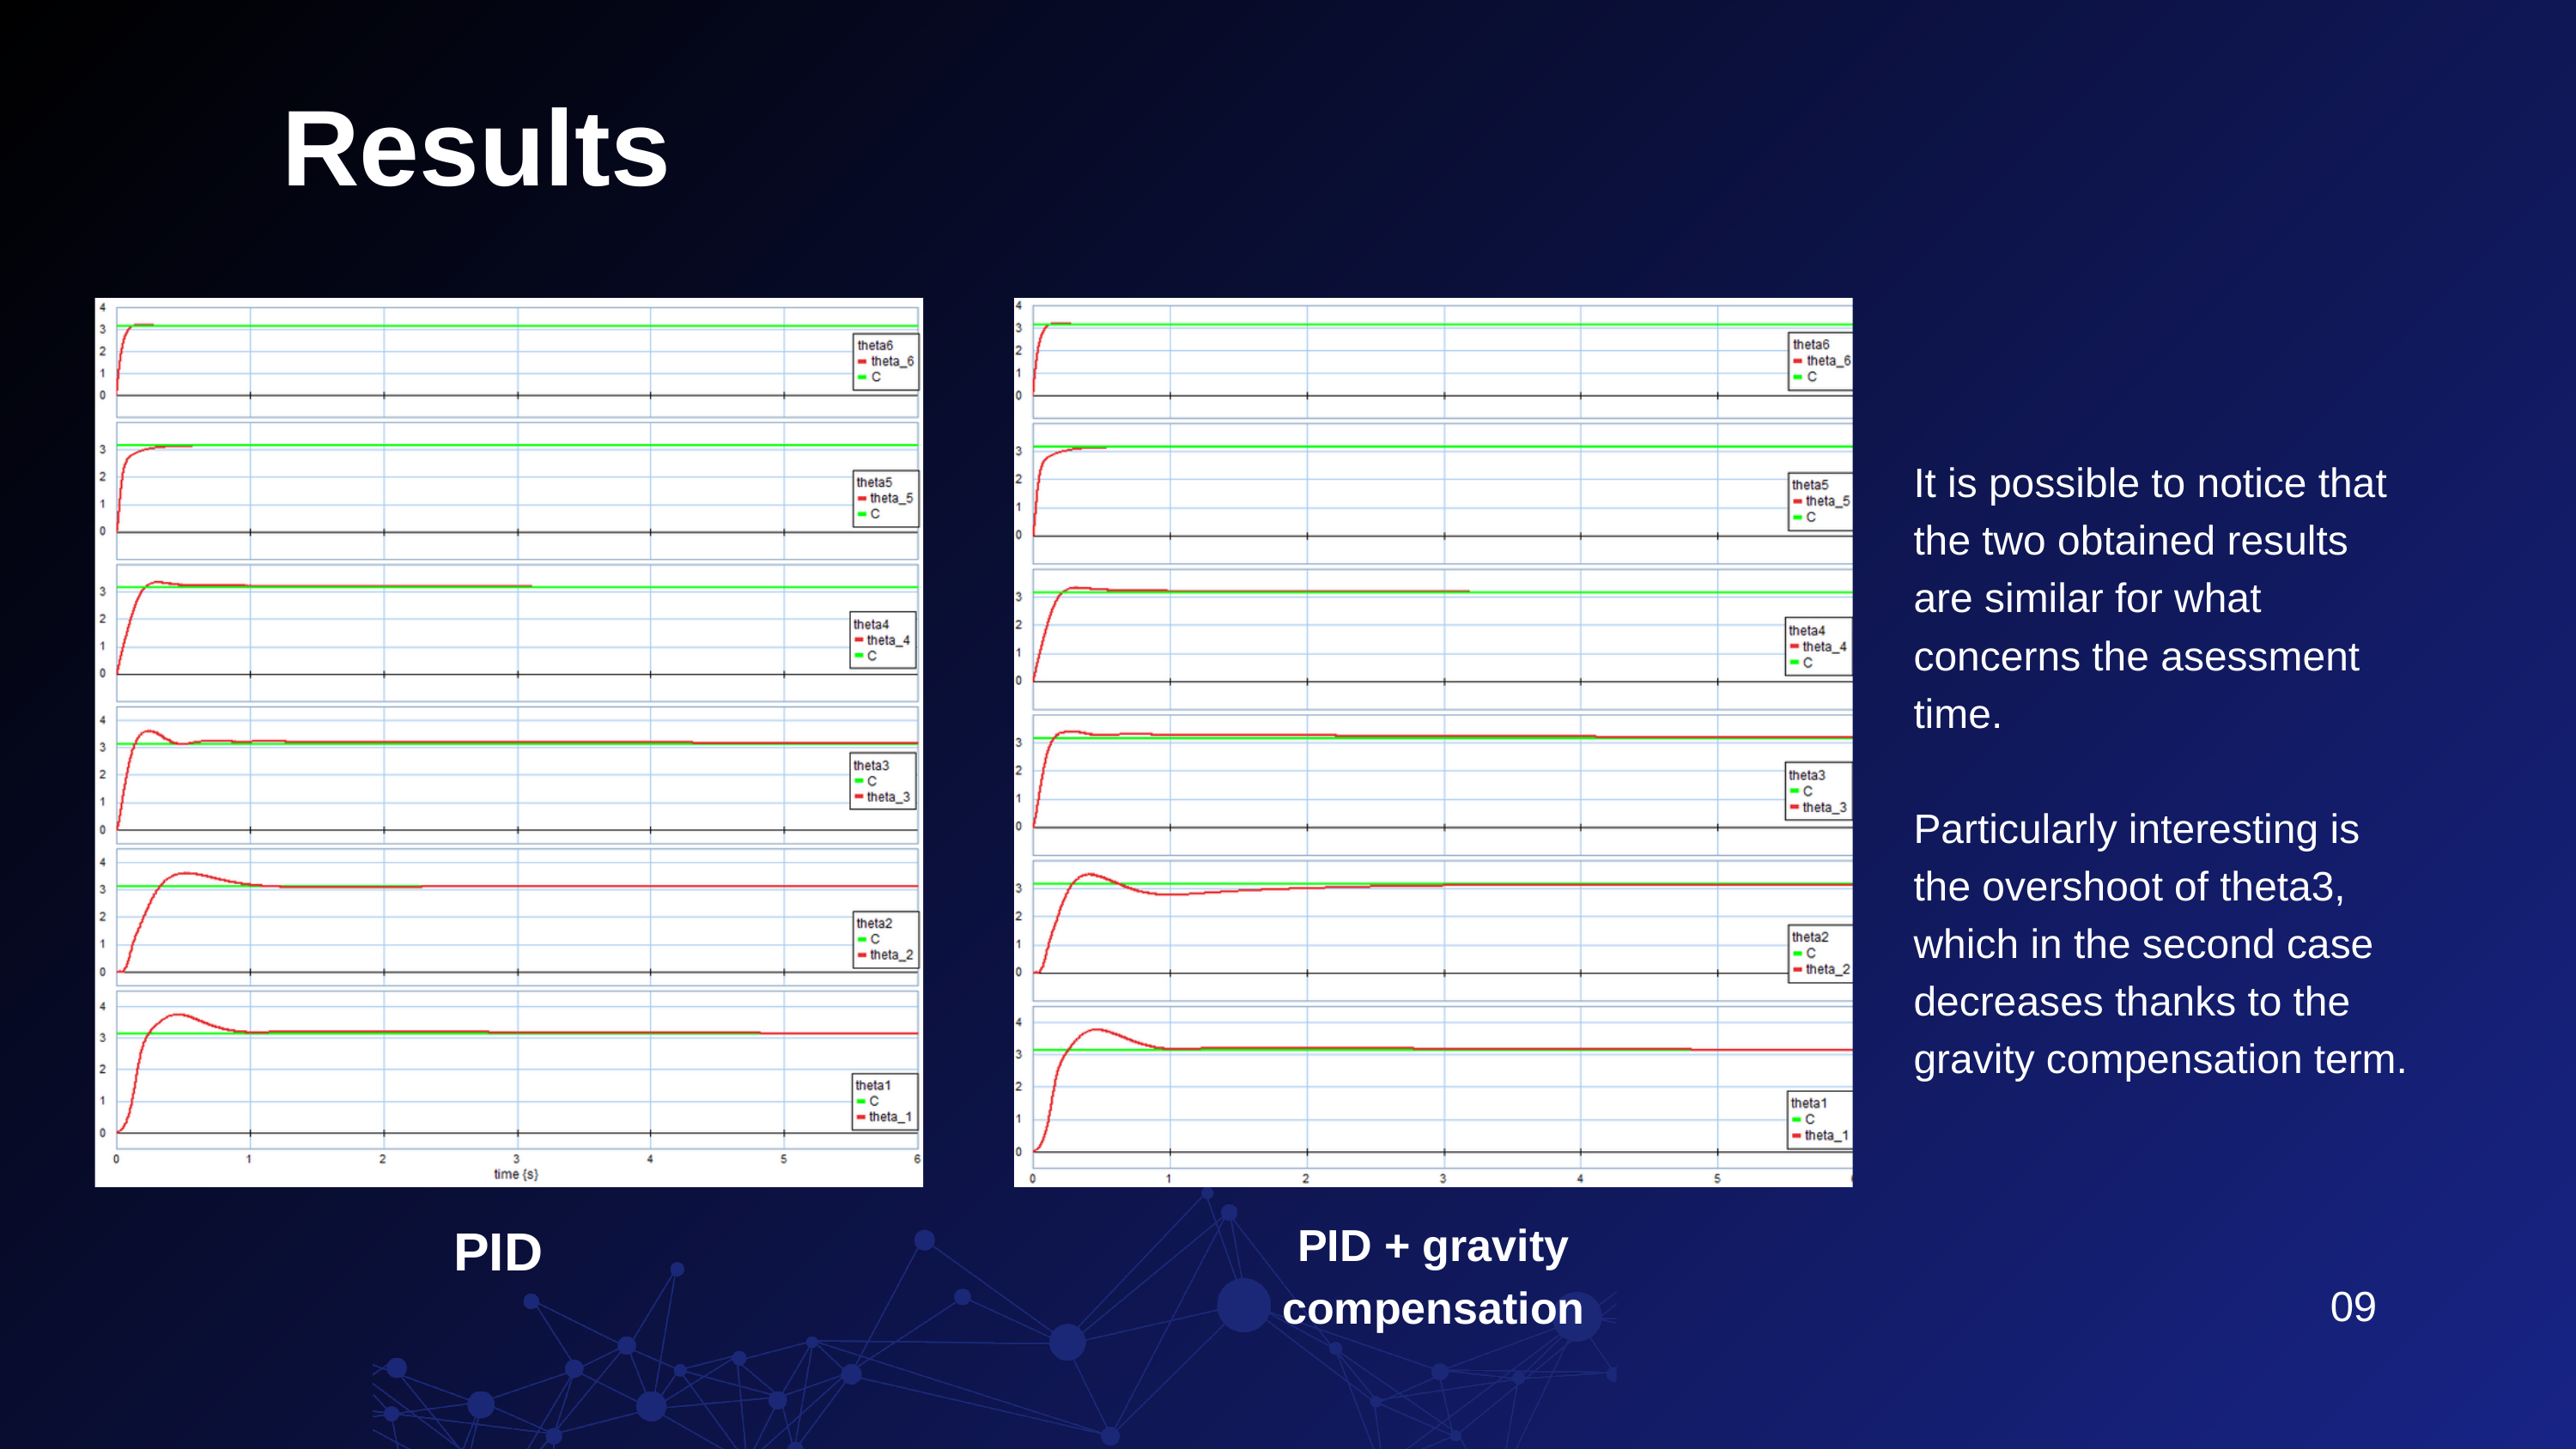

Results

It is possible to notice that the two obtained results are similar for what concerns the asessment time.

Particularly interesting is the overshoot of theta3, which in the second case decreases thanks to the gravity compensation term.

PID
PID + gravity compensation
09